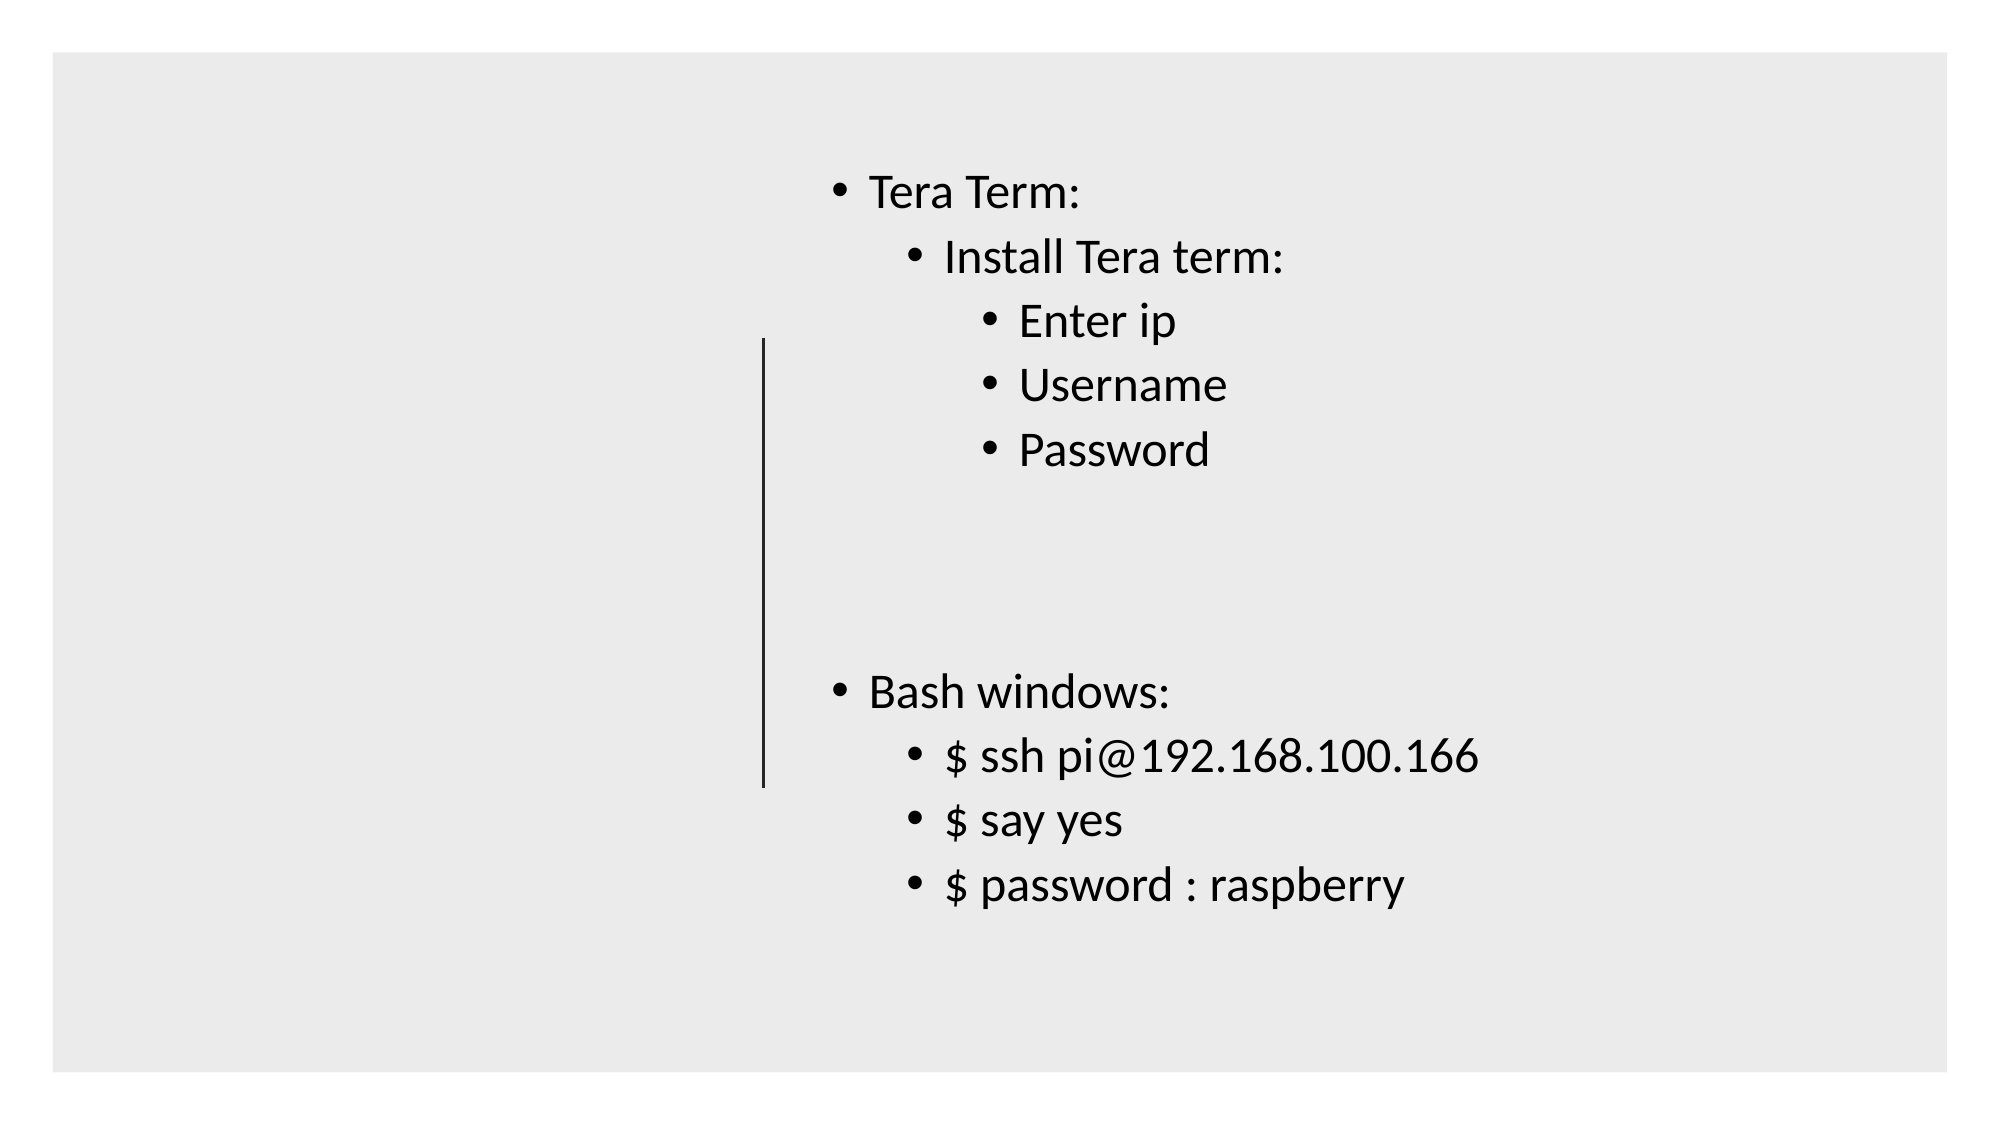

Tera Term:
Install Tera term:
Enter ip
Username
Password

Bash windows:
$ ssh pi@192.168.100.166
$ say yes
$ password : raspberry